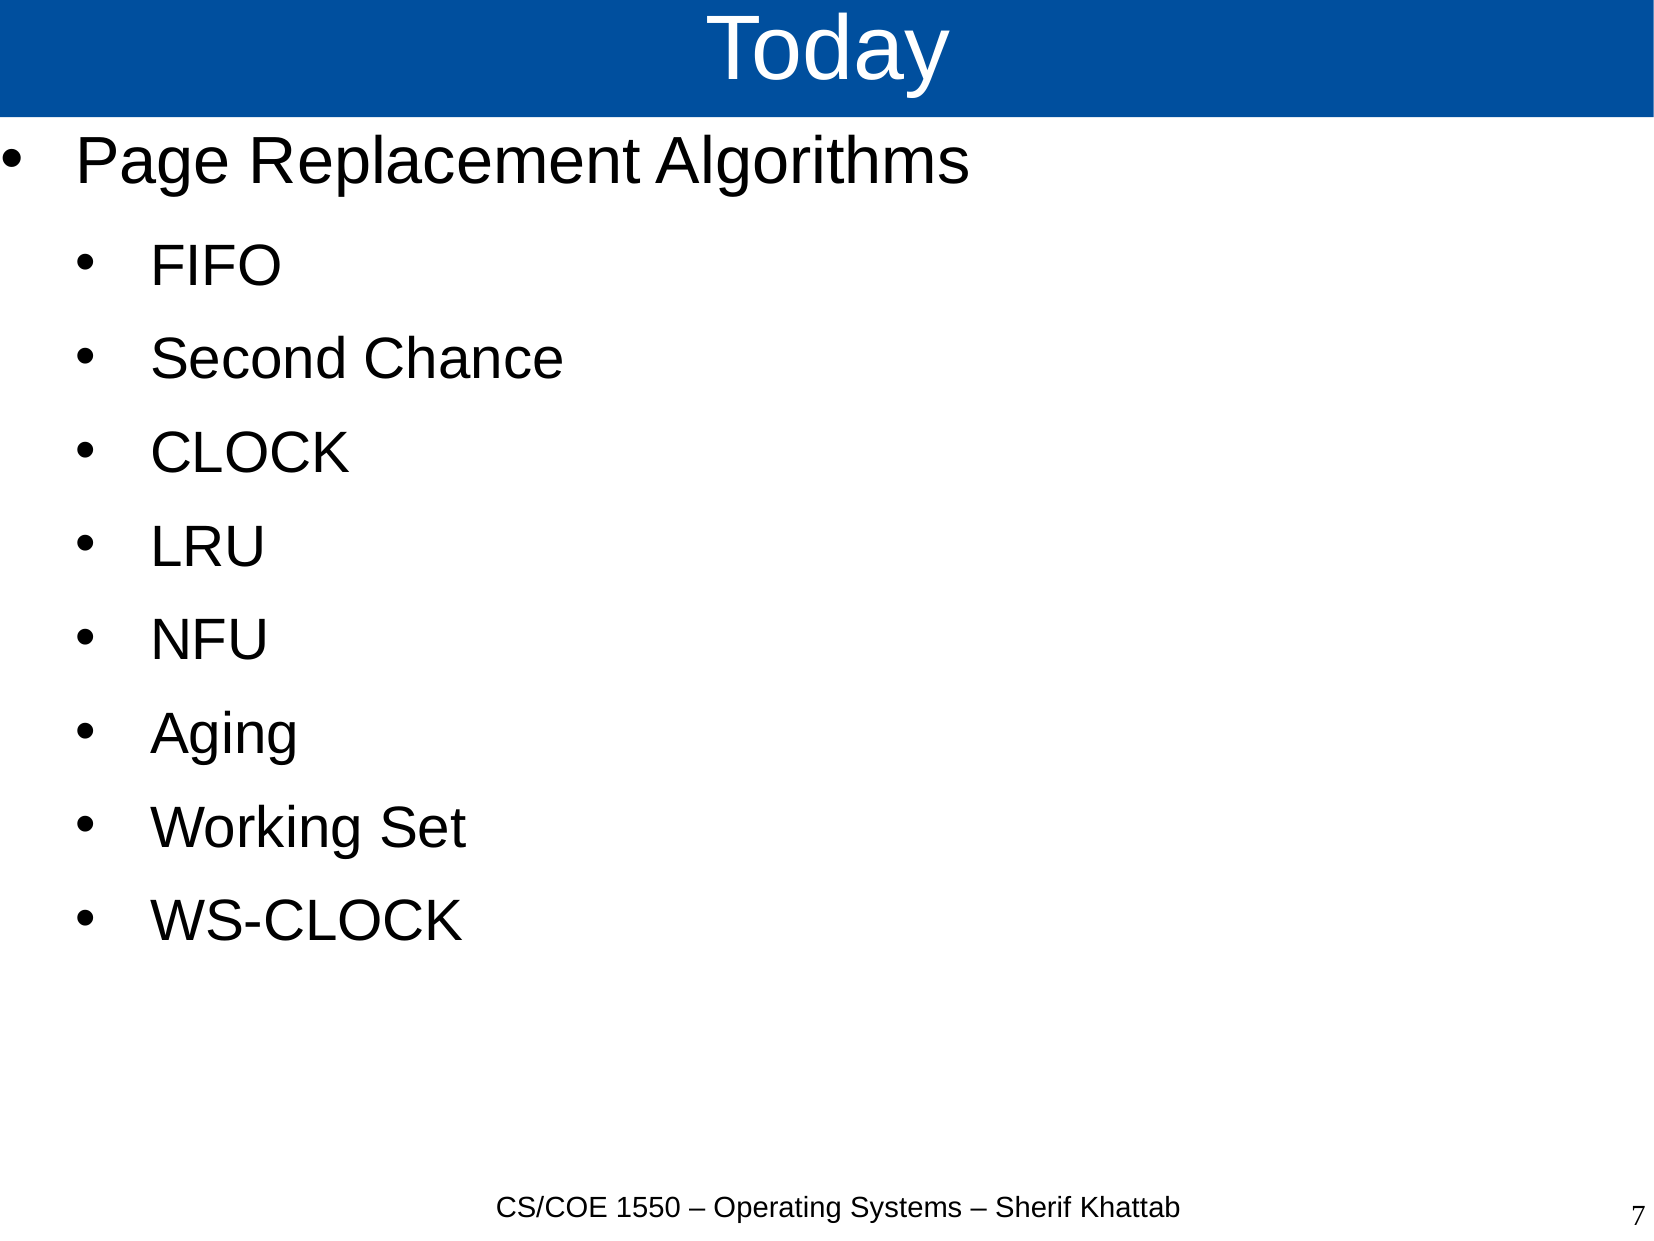

# Today
Page Replacement Algorithms
FIFO
Second Chance
CLOCK
LRU
NFU
Aging
Working Set
WS-CLOCK
CS/COE 1550 – Operating Systems – Sherif Khattab
7